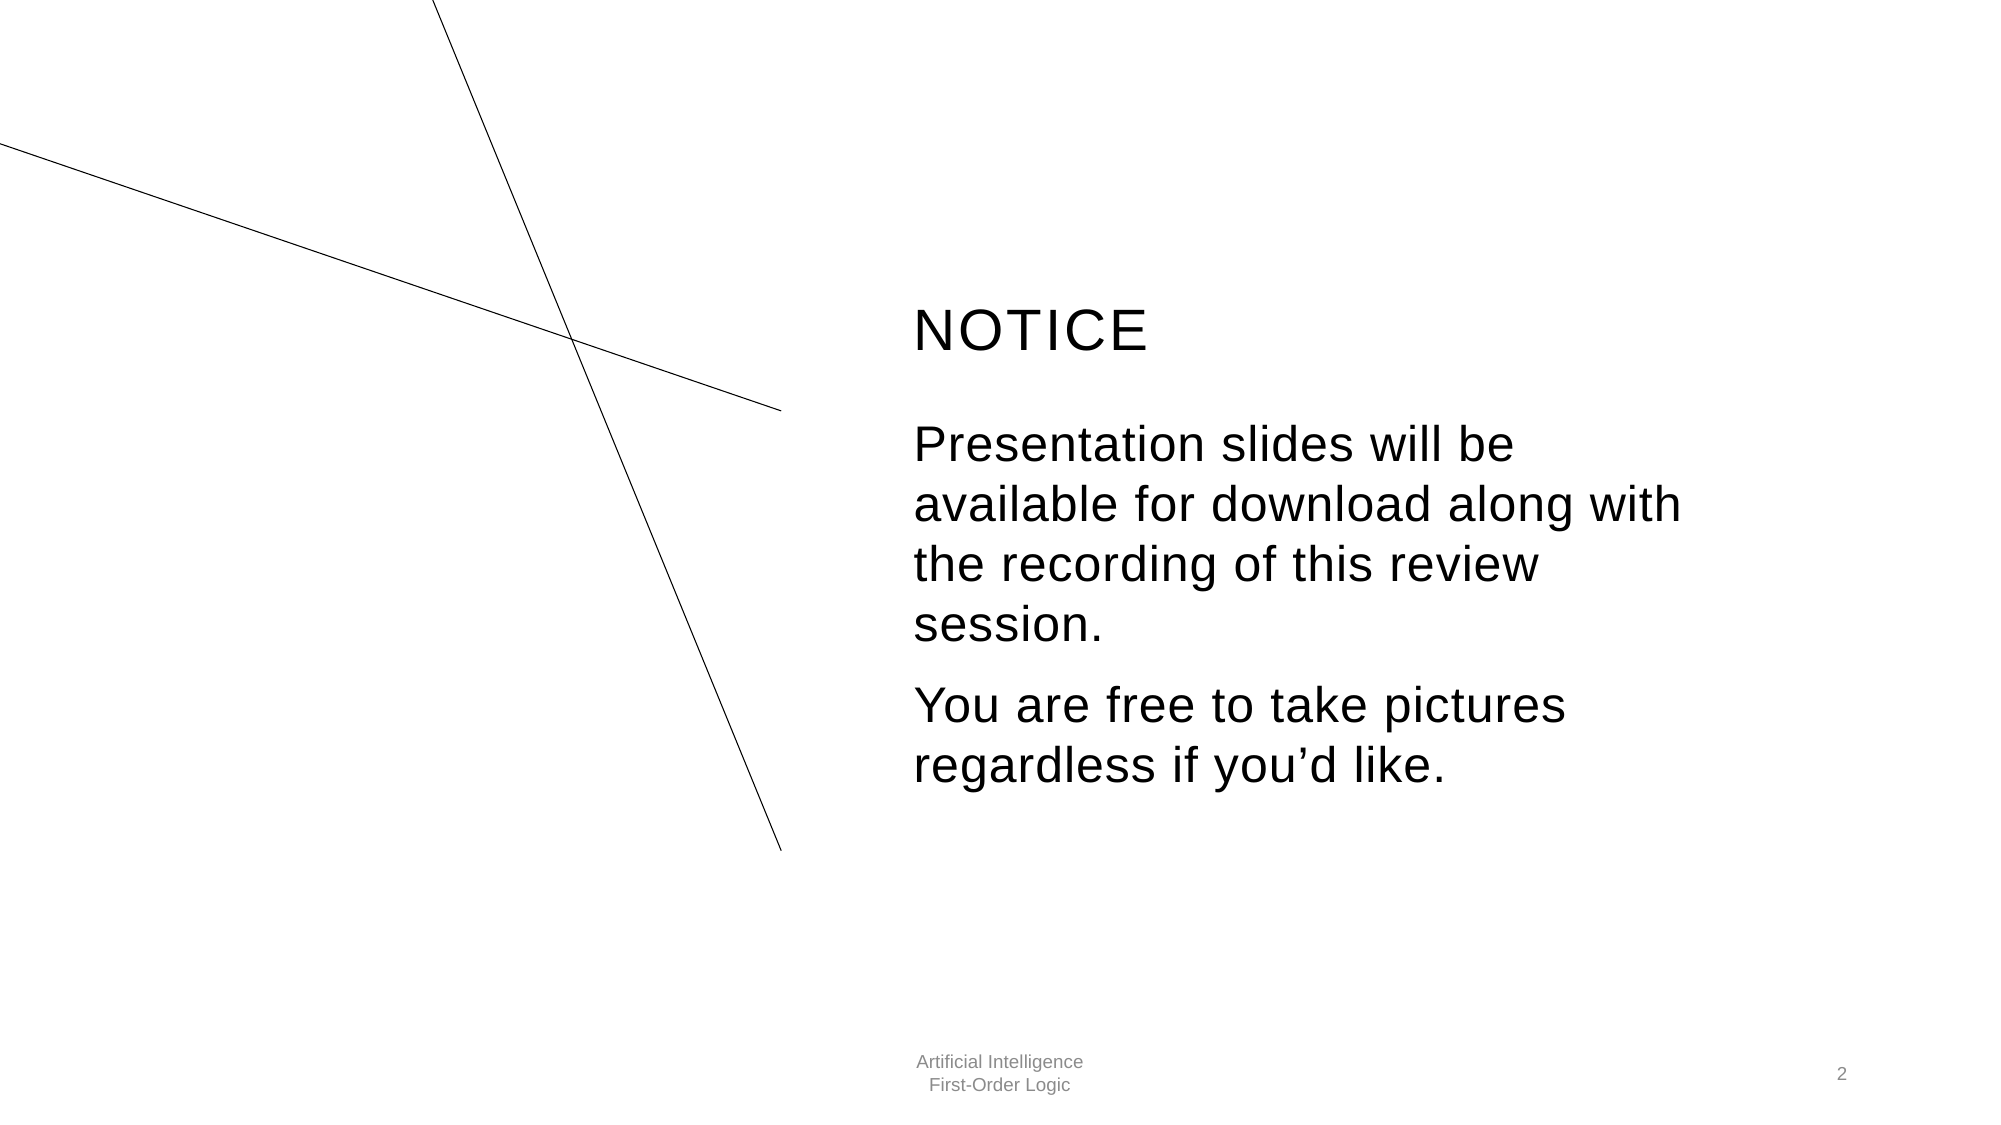

# Notice
Presentation slides will be available for download along with the recording of this review session.
You are free to take pictures regardless if you’d like.
Artificial Intelligence
First-Order Logic
2